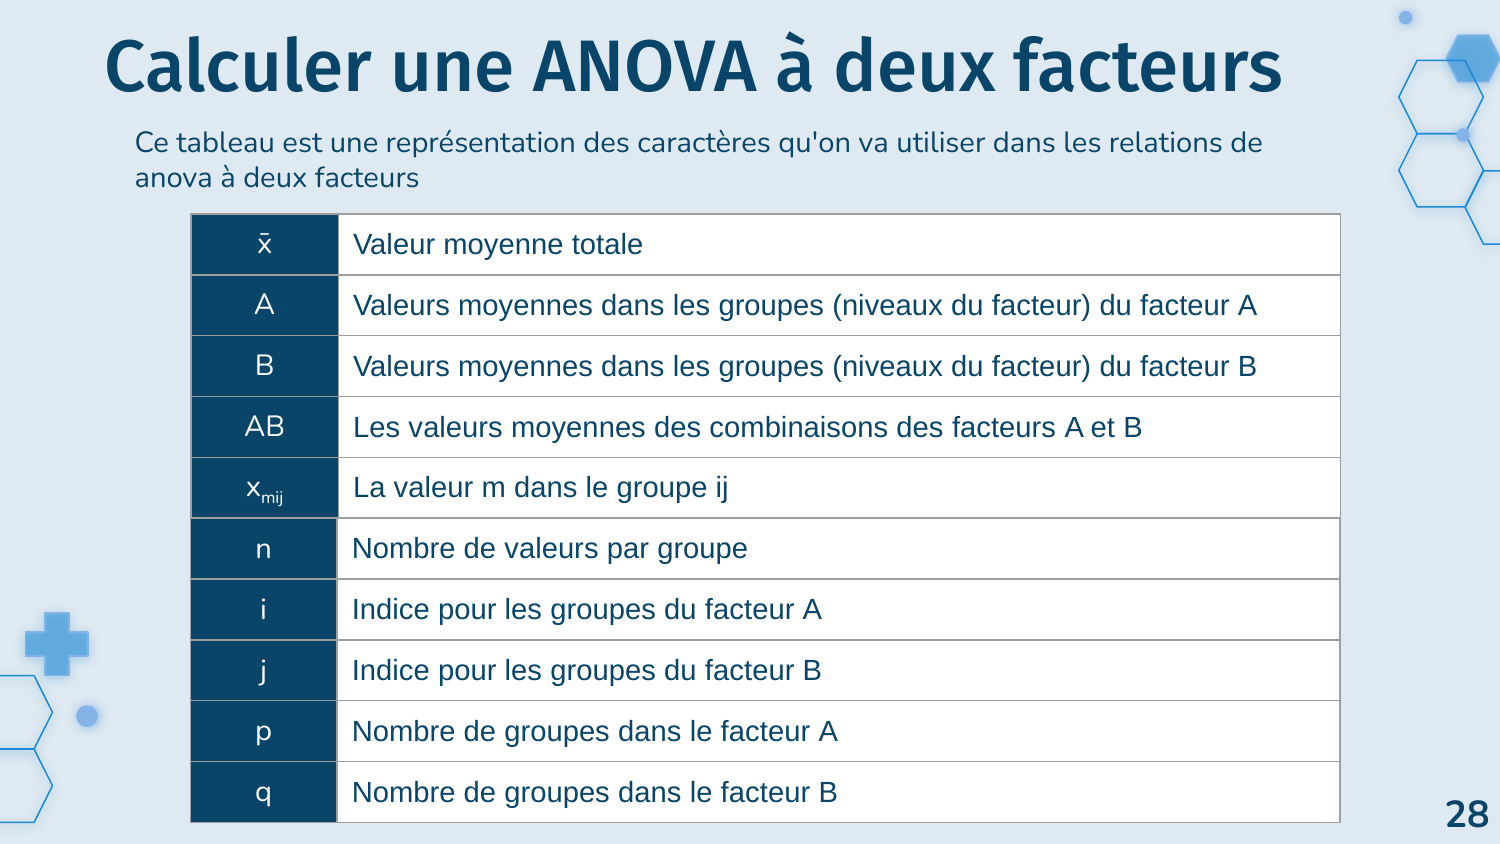

Calculer une ANOVA à deux facteurs
Ce tableau est une représentation des caractères qu'on va utiliser dans les relations de anova à deux facteurs
| x̄ | Valeur moyenne totale |
| --- | --- |
| A | Valeurs moyennes dans les groupes (niveaux du facteur) du facteur A |
| B | Valeurs moyennes dans les groupes (niveaux du facteur) du facteur B |
| AB | Les valeurs moyennes des combinaisons des facteurs A et B |
| xmij | La valeur m dans le groupe ij |
| n | Nombre de valeurs par groupe |
| --- | --- |
| i | Indice pour les groupes du facteur A |
| j | Indice pour les groupes du facteur B |
| p | Nombre de groupes dans le facteur A |
| q | Nombre de groupes dans le facteur B |
28